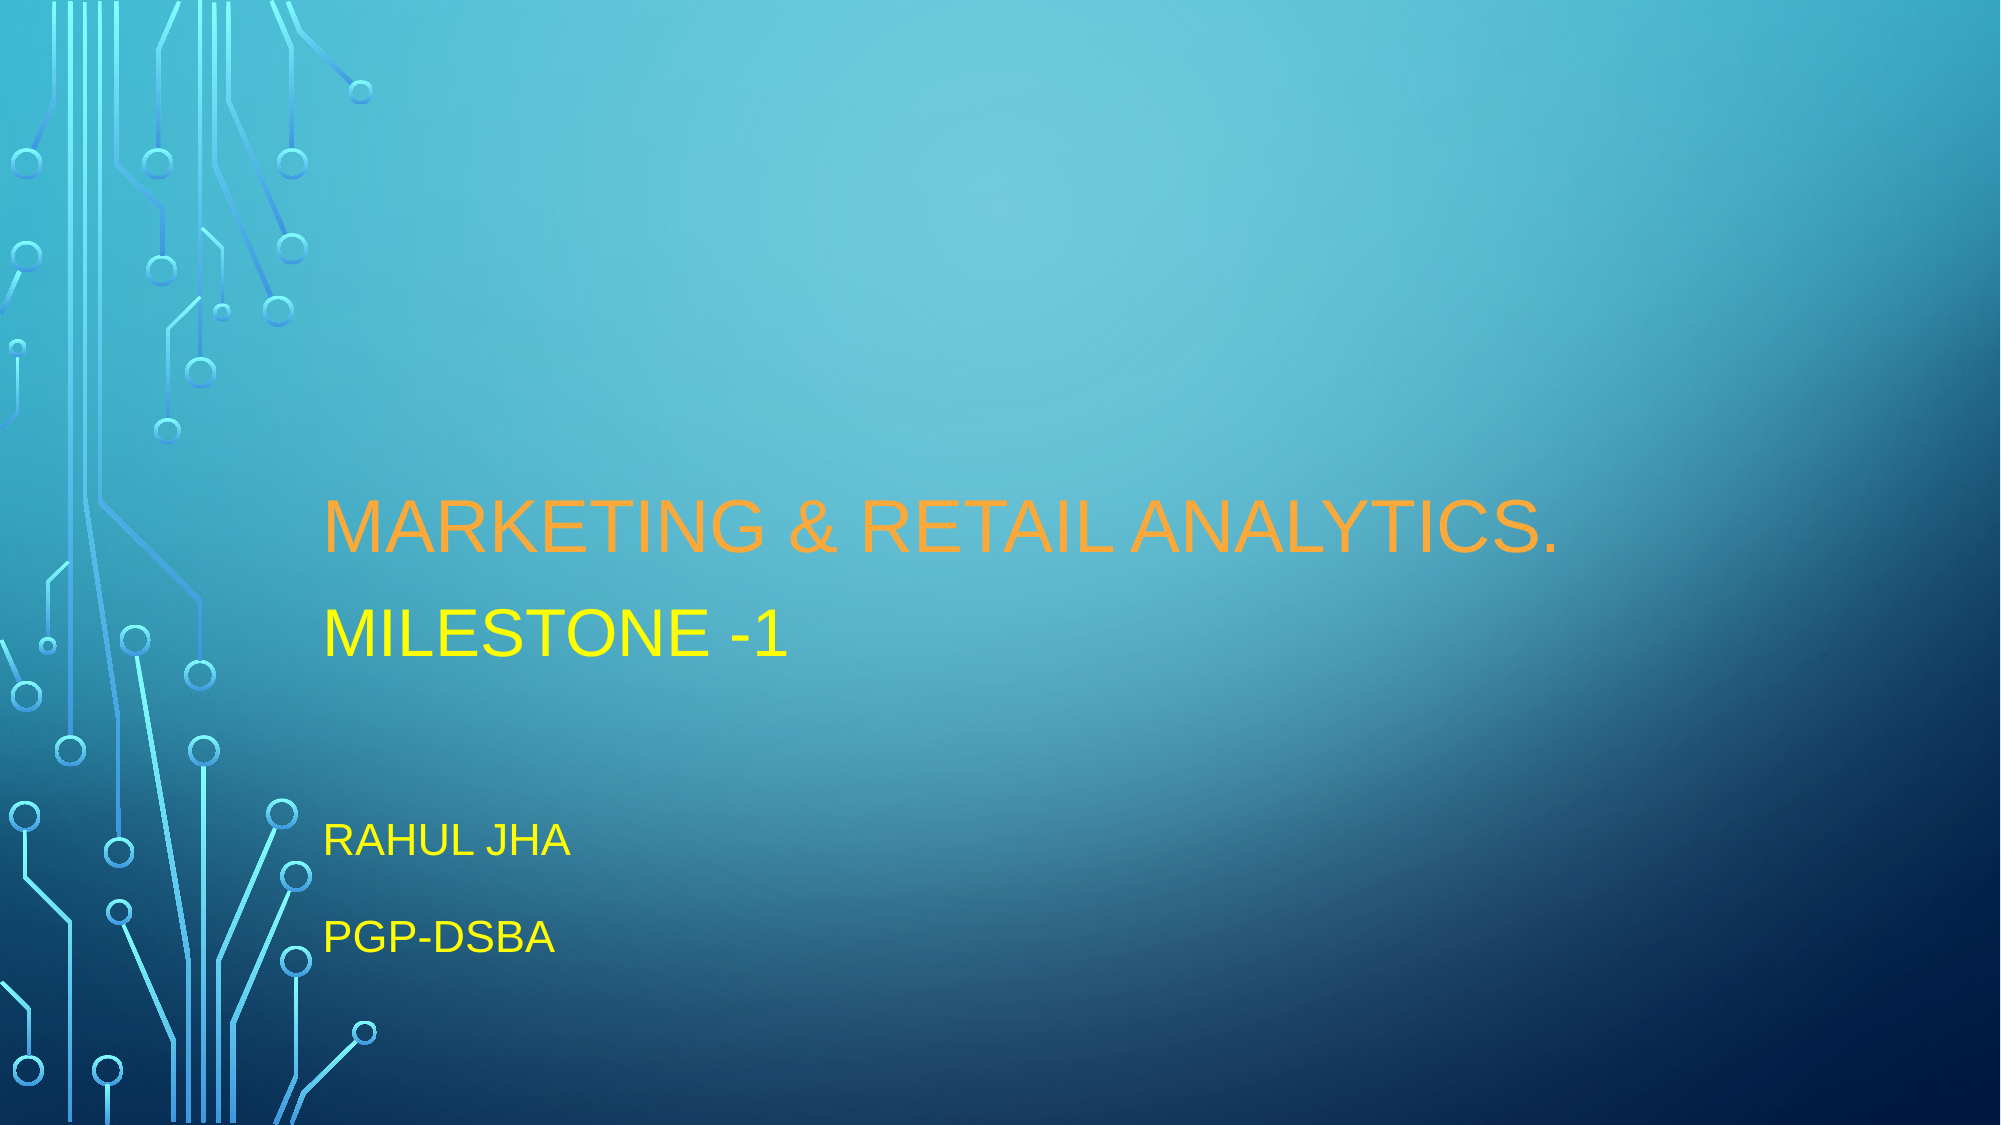

# Marketing & Retail Analytics.
Milestone -1

Rahul jha

PGP-DSBA